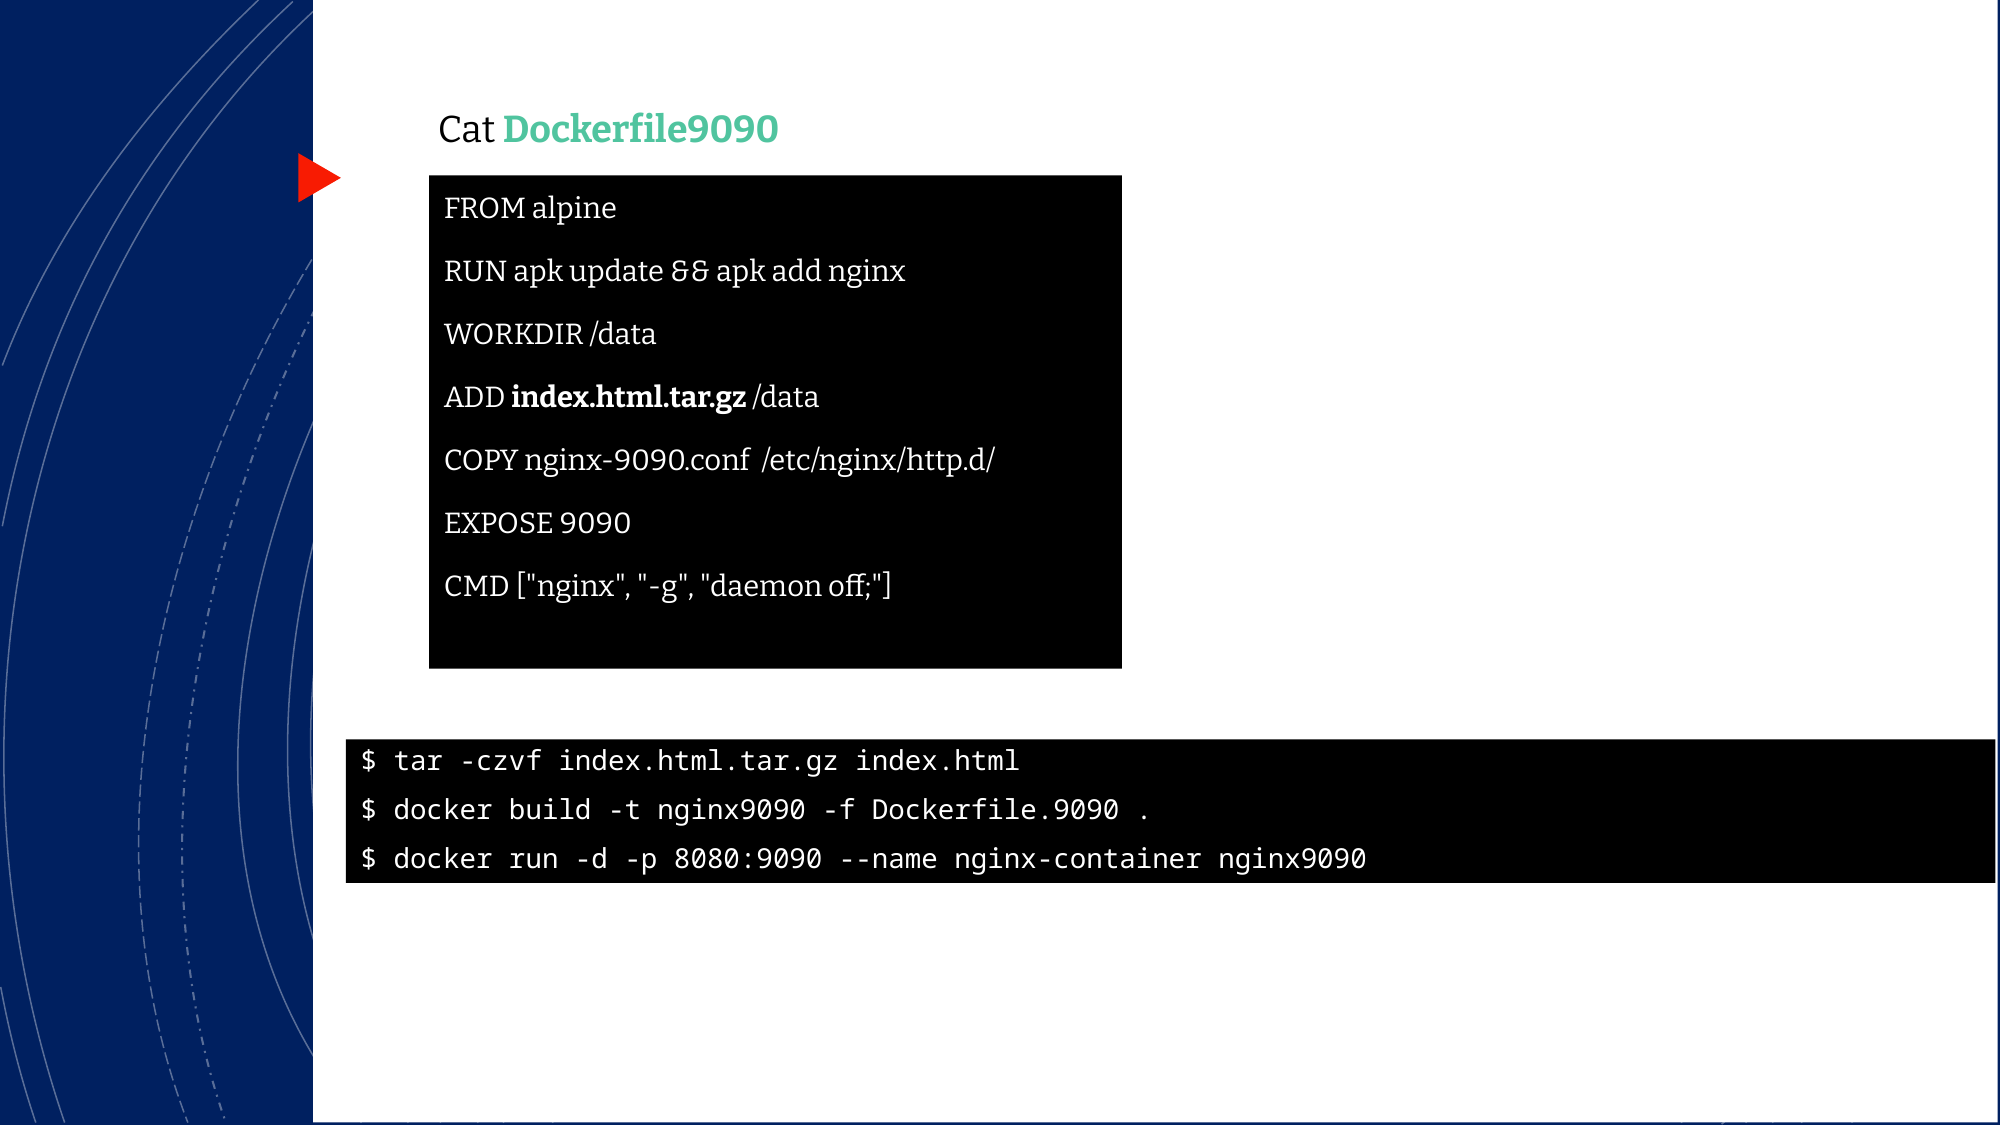

# Cat Dockerfile9090

FROM alpine
RUN apk update && apk add nginx
WORKDIR /data
ADD index.html.tar.gz /data
COPY nginx-9090.conf  /etc/nginx/http.d/
EXPOSE 9090
CMD ["nginx", "-g", "daemon off;"]
$ tar -czvf index.html.tar.gz index.html
$ docker build -t nginx9090 -f Dockerfile.9090 .
$ docker run -d -p 8080:9090 --name nginx-container nginx9090